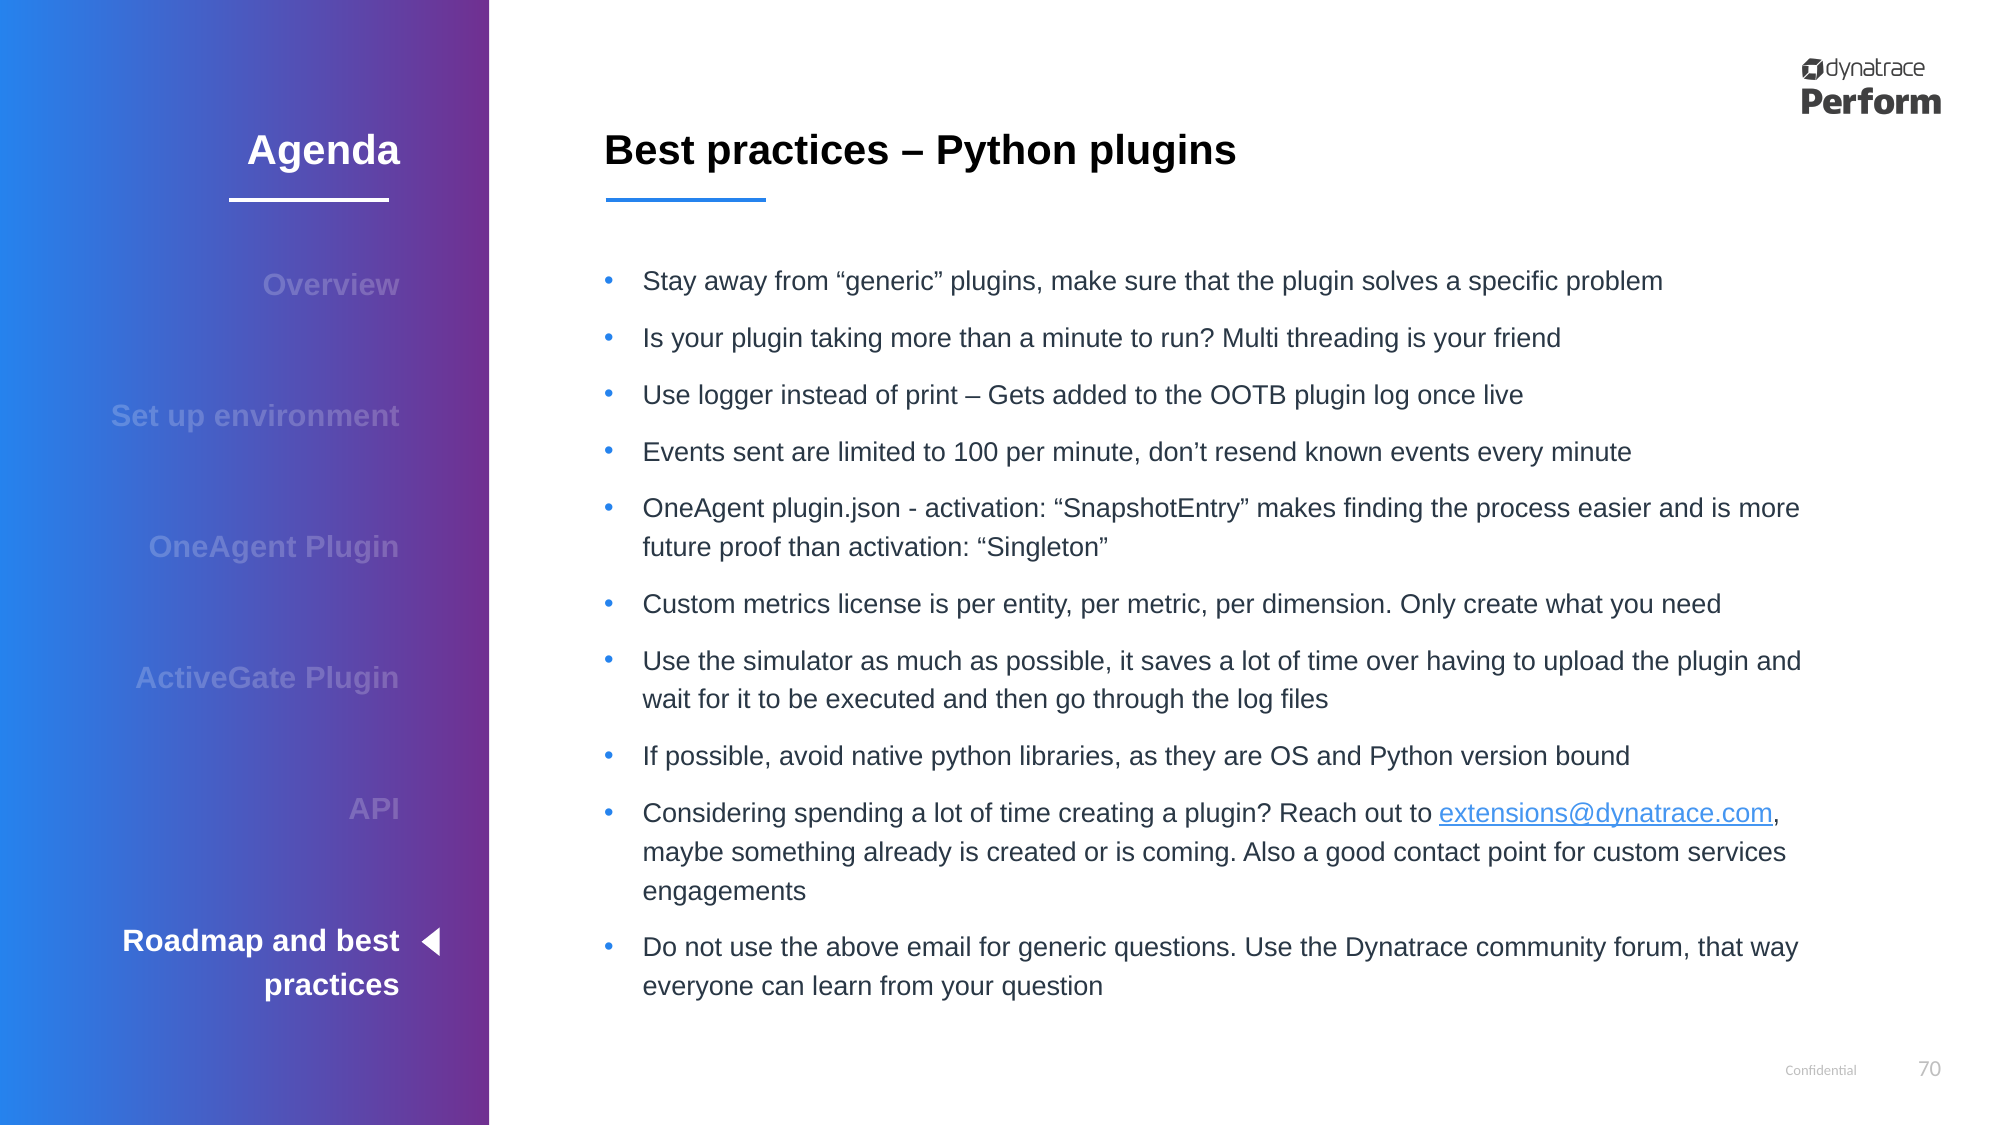

Agenda
# Best practices – Python plugins
Overview
Set up environment
OneAgent Plugin
ActiveGate Plugin
API
Roadmap and best practices
Stay away from “generic” plugins, make sure that the plugin solves a specific problem
Is your plugin taking more than a minute to run? Multi threading is your friend
Use logger instead of print – Gets added to the OOTB plugin log once live
Events sent are limited to 100 per minute, don’t resend known events every minute
OneAgent plugin.json - activation: “SnapshotEntry” makes finding the process easier and is more future proof than activation: “Singleton”
Custom metrics license is per entity, per metric, per dimension. Only create what you need
Use the simulator as much as possible, it saves a lot of time over having to upload the plugin and wait for it to be executed and then go through the log files
If possible, avoid native python libraries, as they are OS and Python version bound
Considering spending a lot of time creating a plugin? Reach out to extensions@dynatrace.com, maybe something already is created or is coming. Also a good contact point for custom services engagements
Do not use the above email for generic questions. Use the Dynatrace community forum, that way everyone can learn from your question